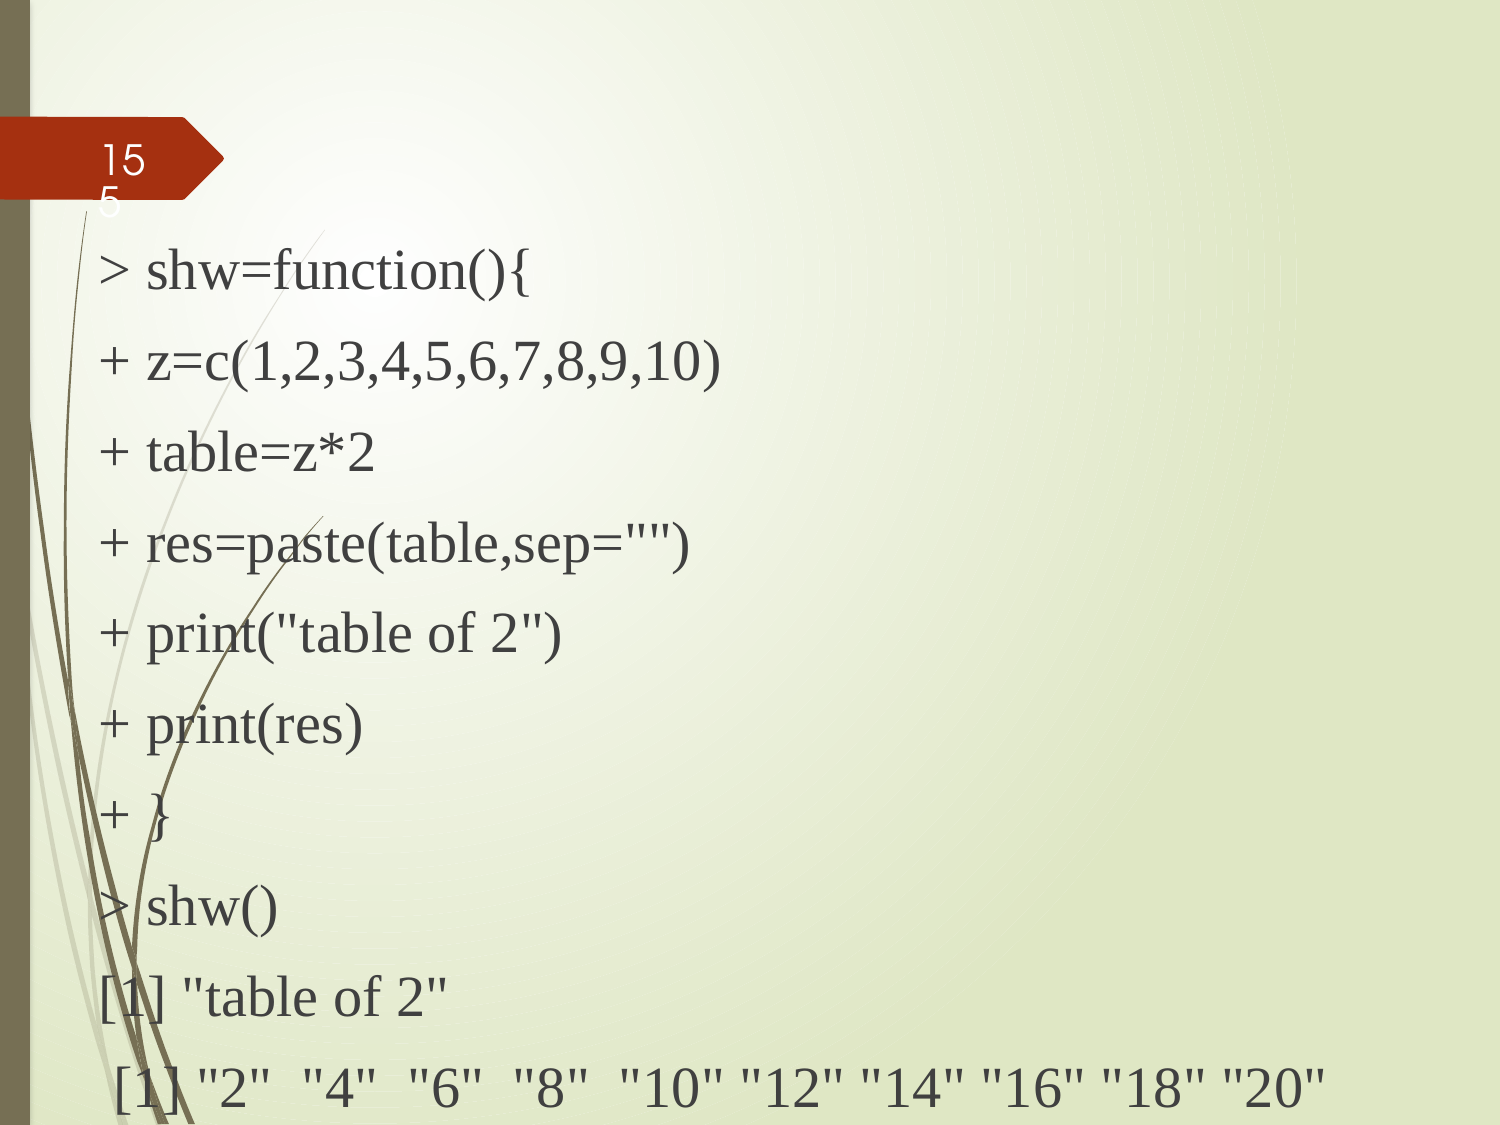

#
155
> shw=function(){
+ z=c(1,2,3,4,5,6,7,8,9,10)
+ table=z*2
+ res=paste(table,sep="")
+ print("table of 2")
+ print(res)
+ }
> shw()
[1] "table of 2"
 [1] "2"  "4"  "6"  "8"  "10" "12" "14" "16" "18" "20"